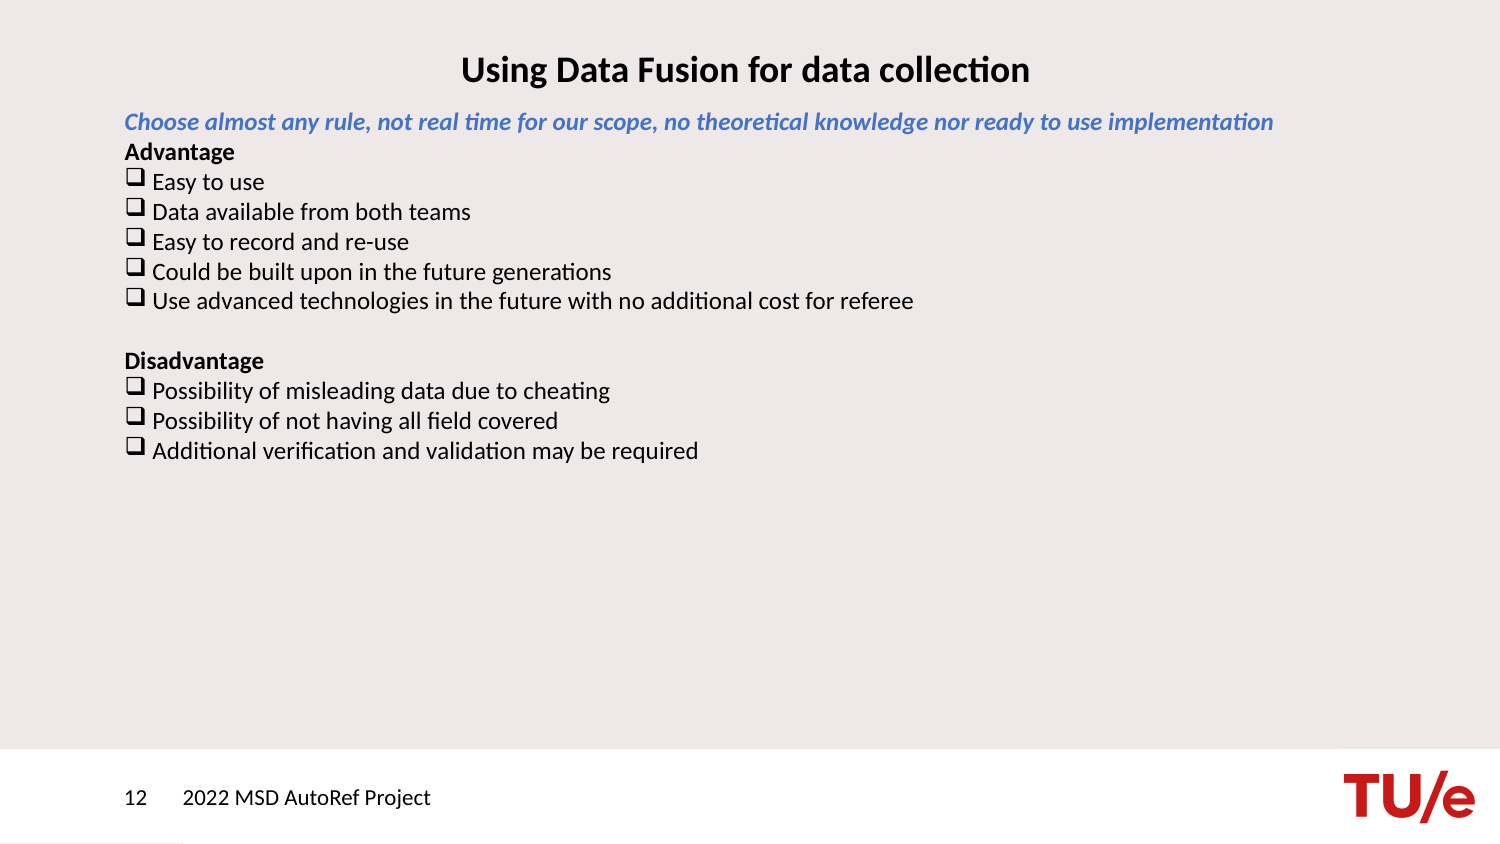

# Using Data Fusion for data collection
Choose almost any rule, not real time for our scope, no theoretical knowledge nor ready to use implementation
Advantage
Easy to use
Data available from both teams
Easy to record and re-use
Could be built upon in the future generations
Use advanced technologies in the future with no additional cost for referee

Disadvantage
Possibility of misleading data due to cheating
Possibility of not having all field covered
Additional verification and validation may be required

12
2022 MSD AutoRef Project